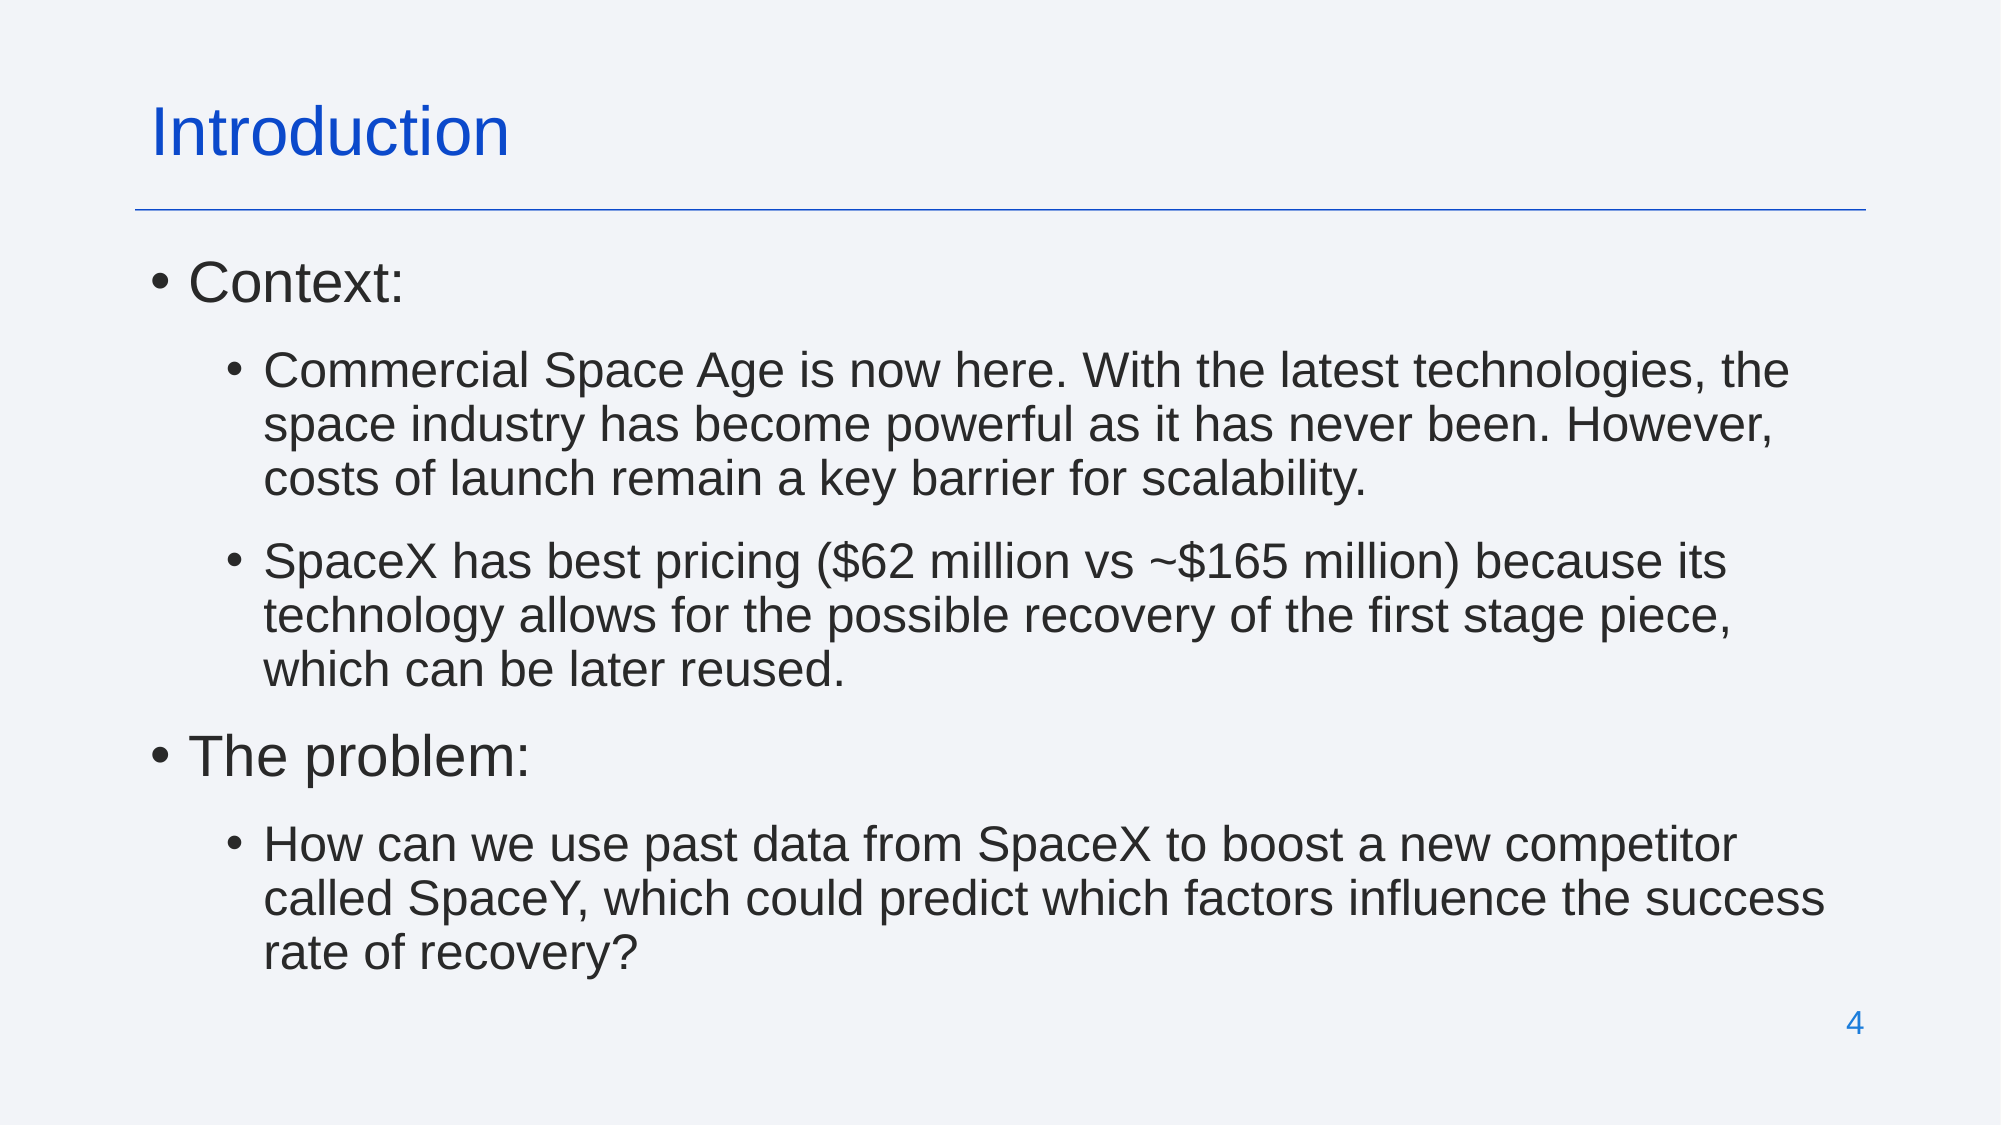

Introduction

Context:
Commercial Space Age is now here. With the latest technologies, the space industry has become powerful as it has never been. However, costs of launch remain a key barrier for scalability.
SpaceX has best pricing ($62 million vs ~$165 million) because its technology allows for the possible recovery of the first stage piece, which can be later reused.
The problem:
How can we use past data from SpaceX to boost a new competitor called SpaceY, which could predict which factors influence the success rate of recovery?
4